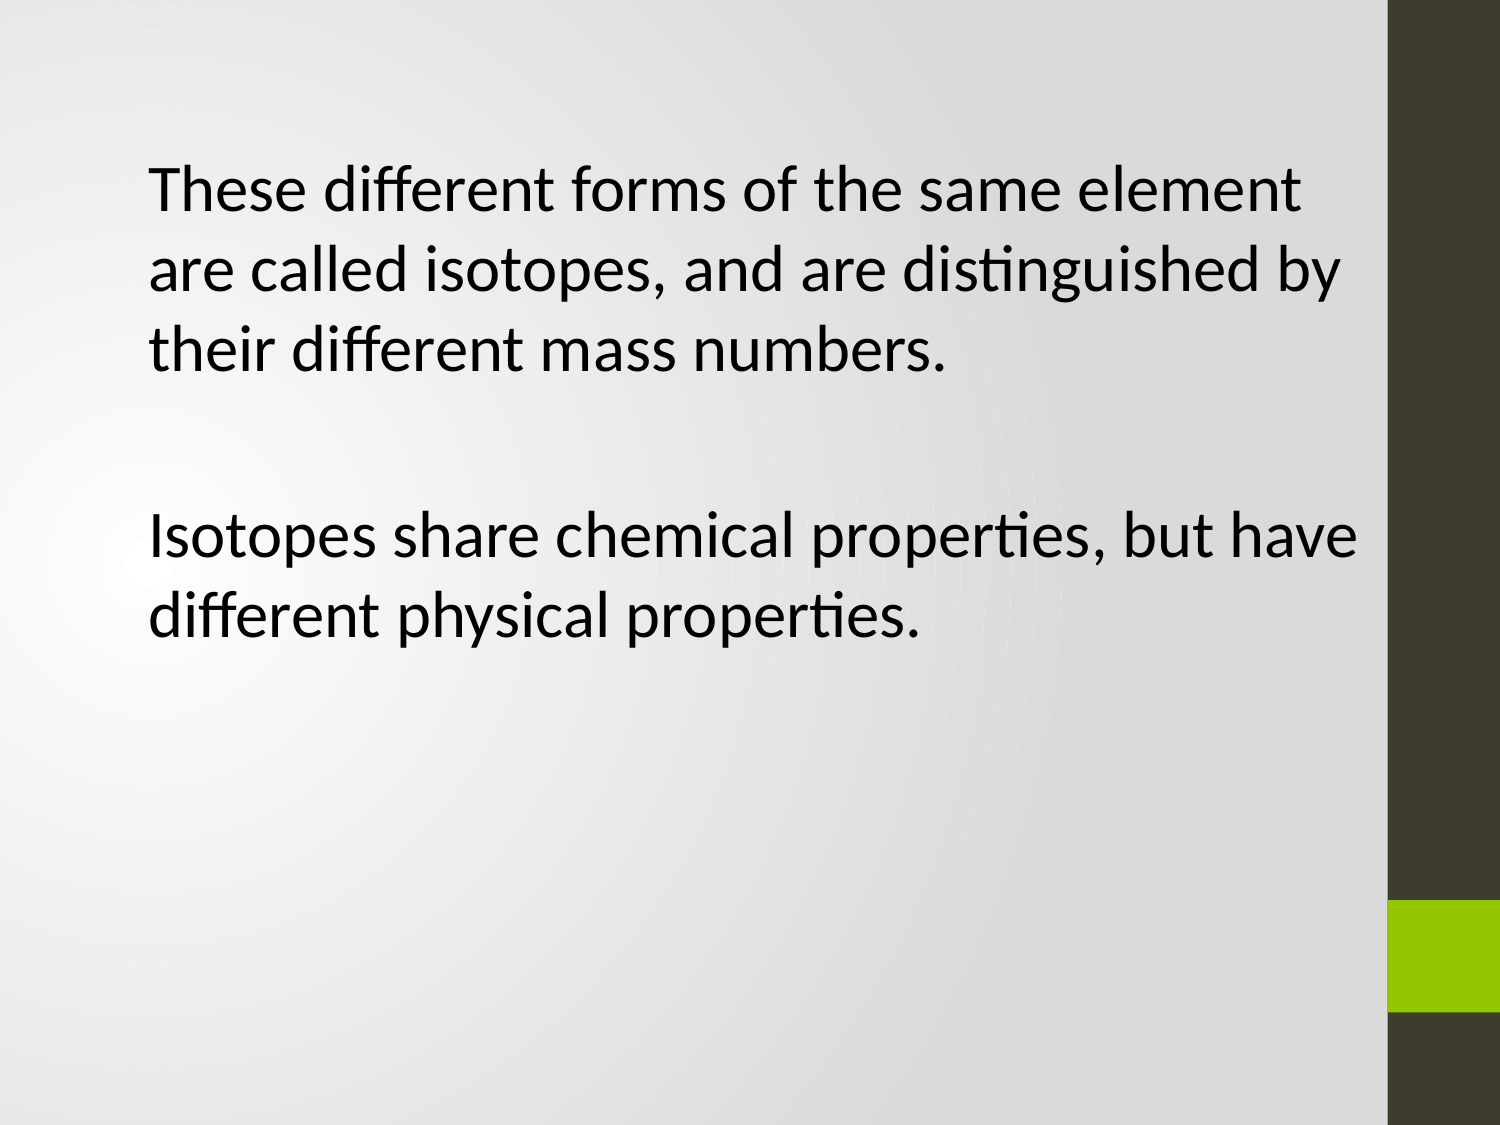

These different forms of the same element are called isotopes, and are distinguished by their different mass numbers.

	Isotopes share chemical properties, but have different physical properties.